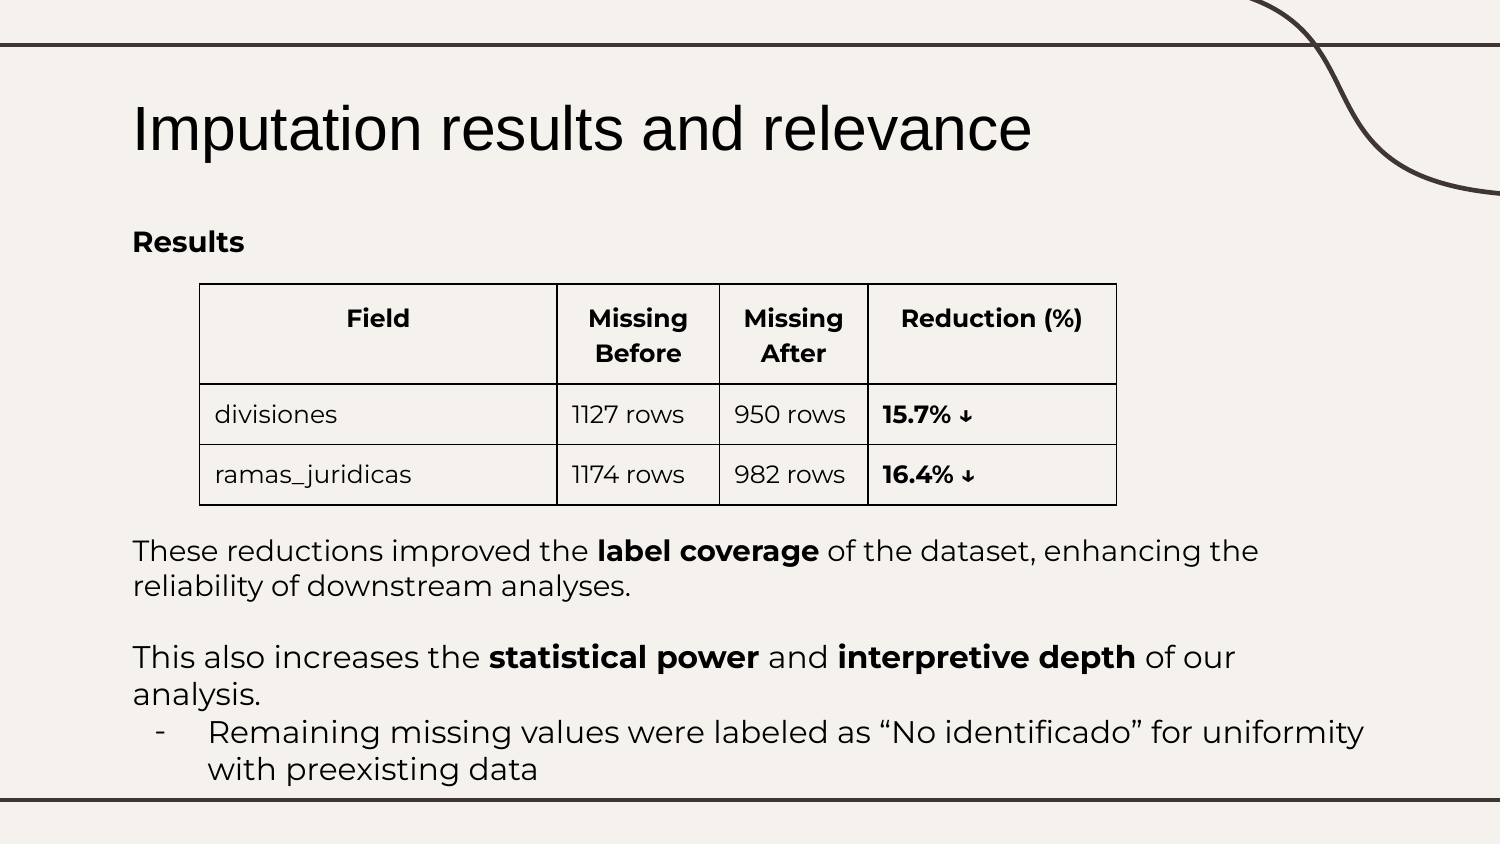

# Imputation results and relevance
Results

| Field | Missing Before | Missing After | Reduction (%) |
| --- | --- | --- | --- |
| divisiones | 1127 rows | 950 rows | 15.7% ↓ |
| ramas\_juridicas | 1174 rows | 982 rows | 16.4% ↓ |
These reductions improved the label coverage of the dataset, enhancing the reliability of downstream analyses.

This also increases the statistical power and interpretive depth of our analysis.
Remaining missing values were labeled as “No identificado” for uniformity with preexisting data